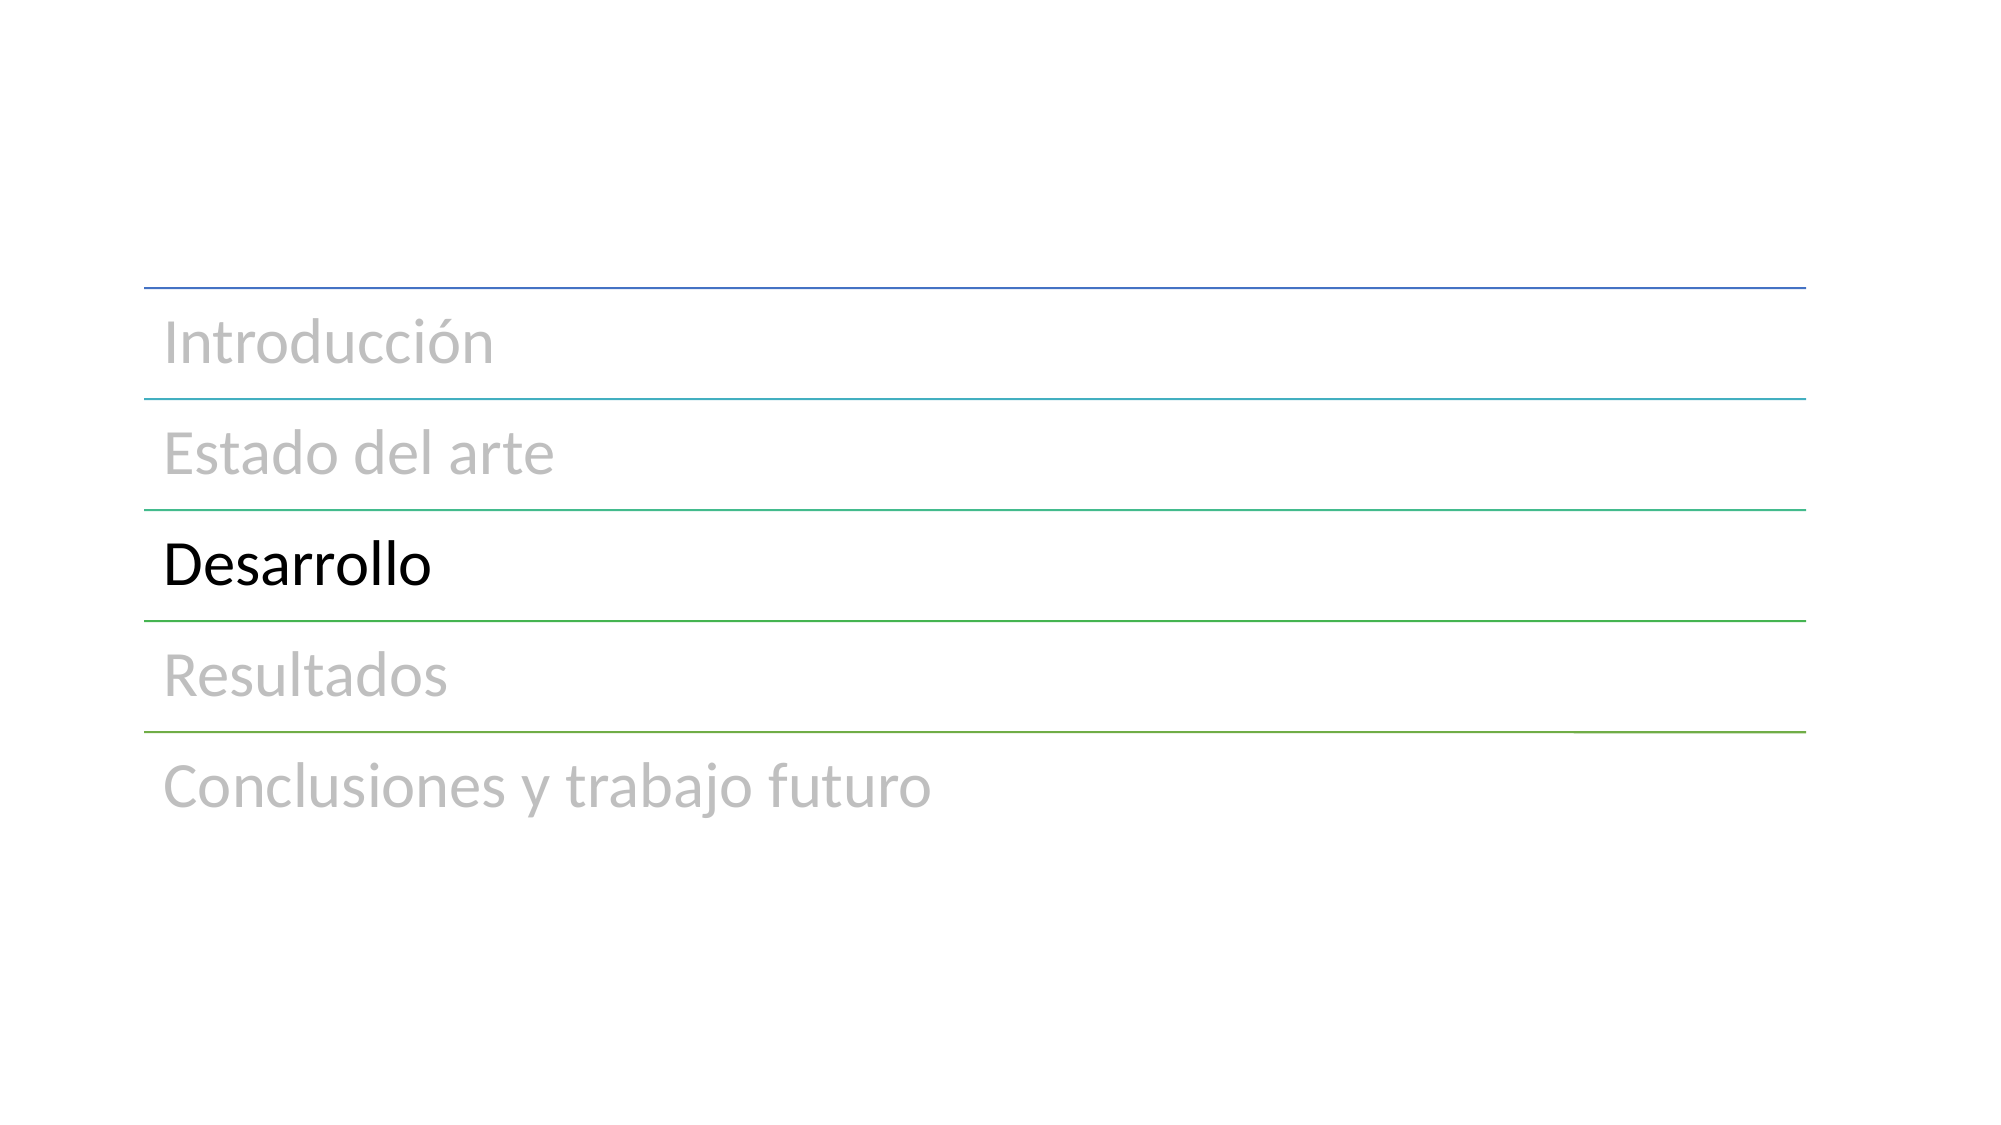

Introducción
Estado del arte
Desarrollo
Resultados
Conclusiones y trabajo futuro